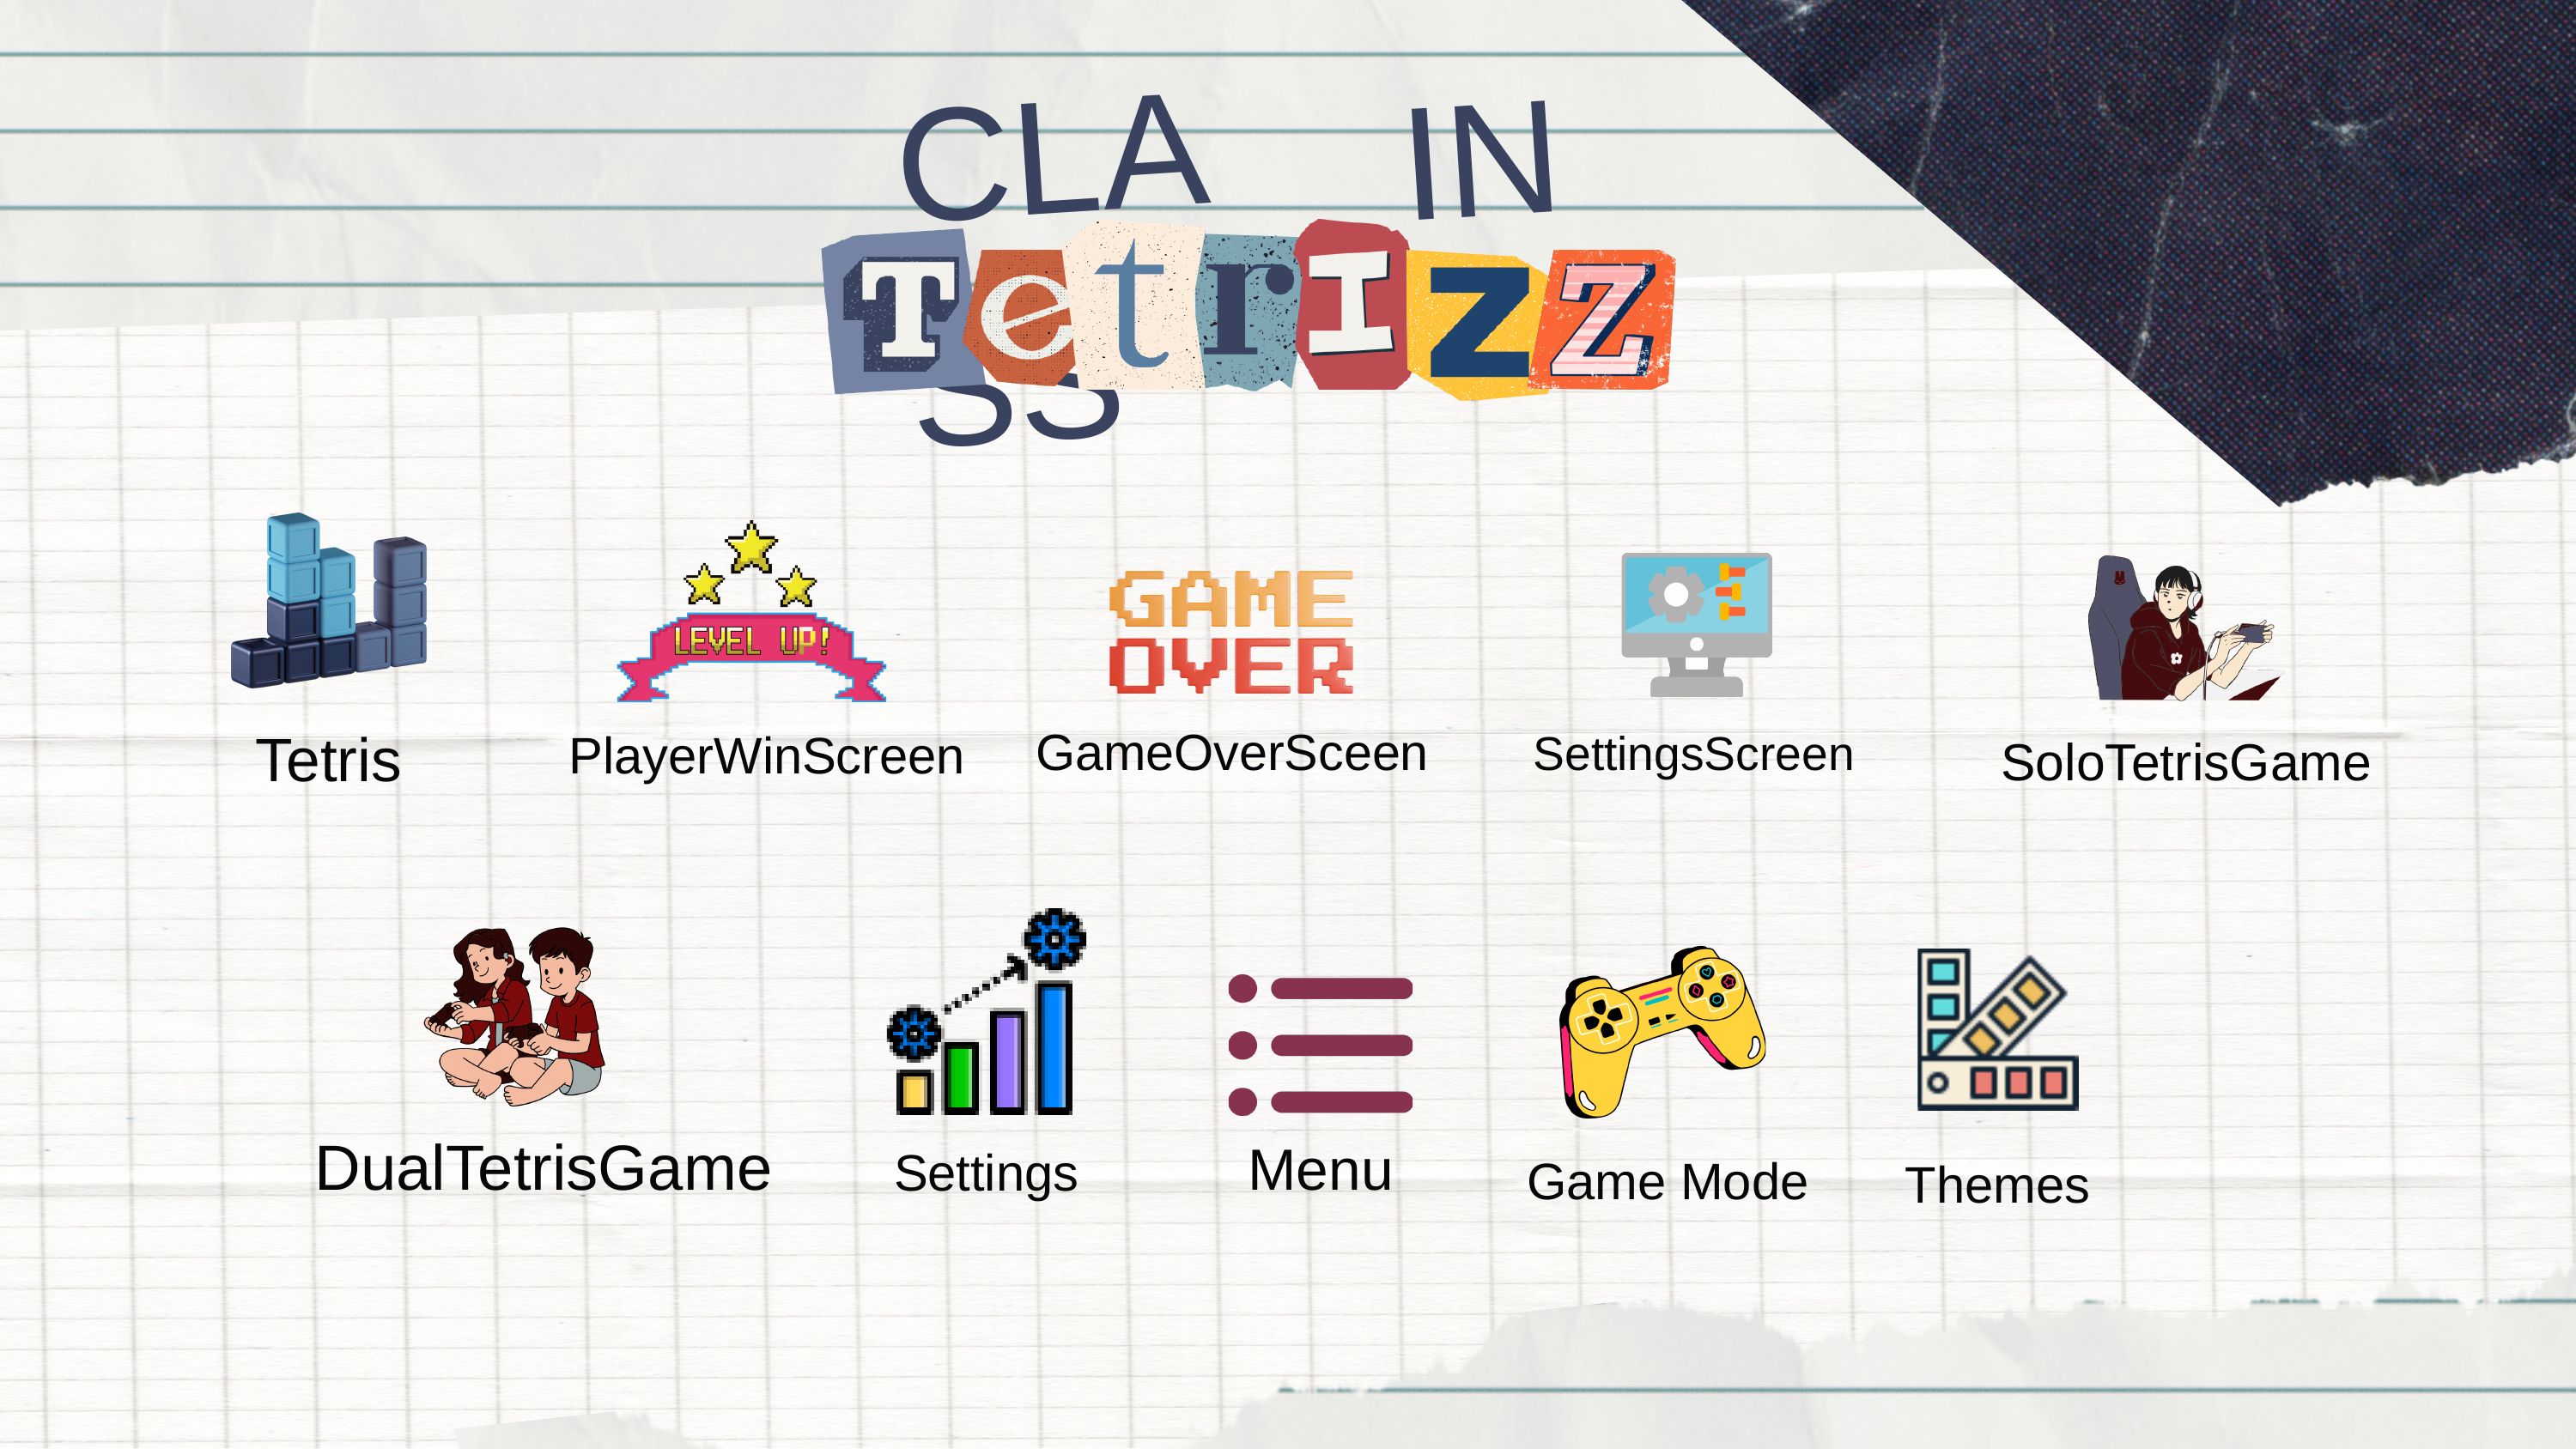

CLASS
IN

Tetris

PlayerWinScreen

SettingsScreen

SoloTetrisGame

GameOverSceen

Settings

DualTetrisGame

Game Mode

Themes

Menu